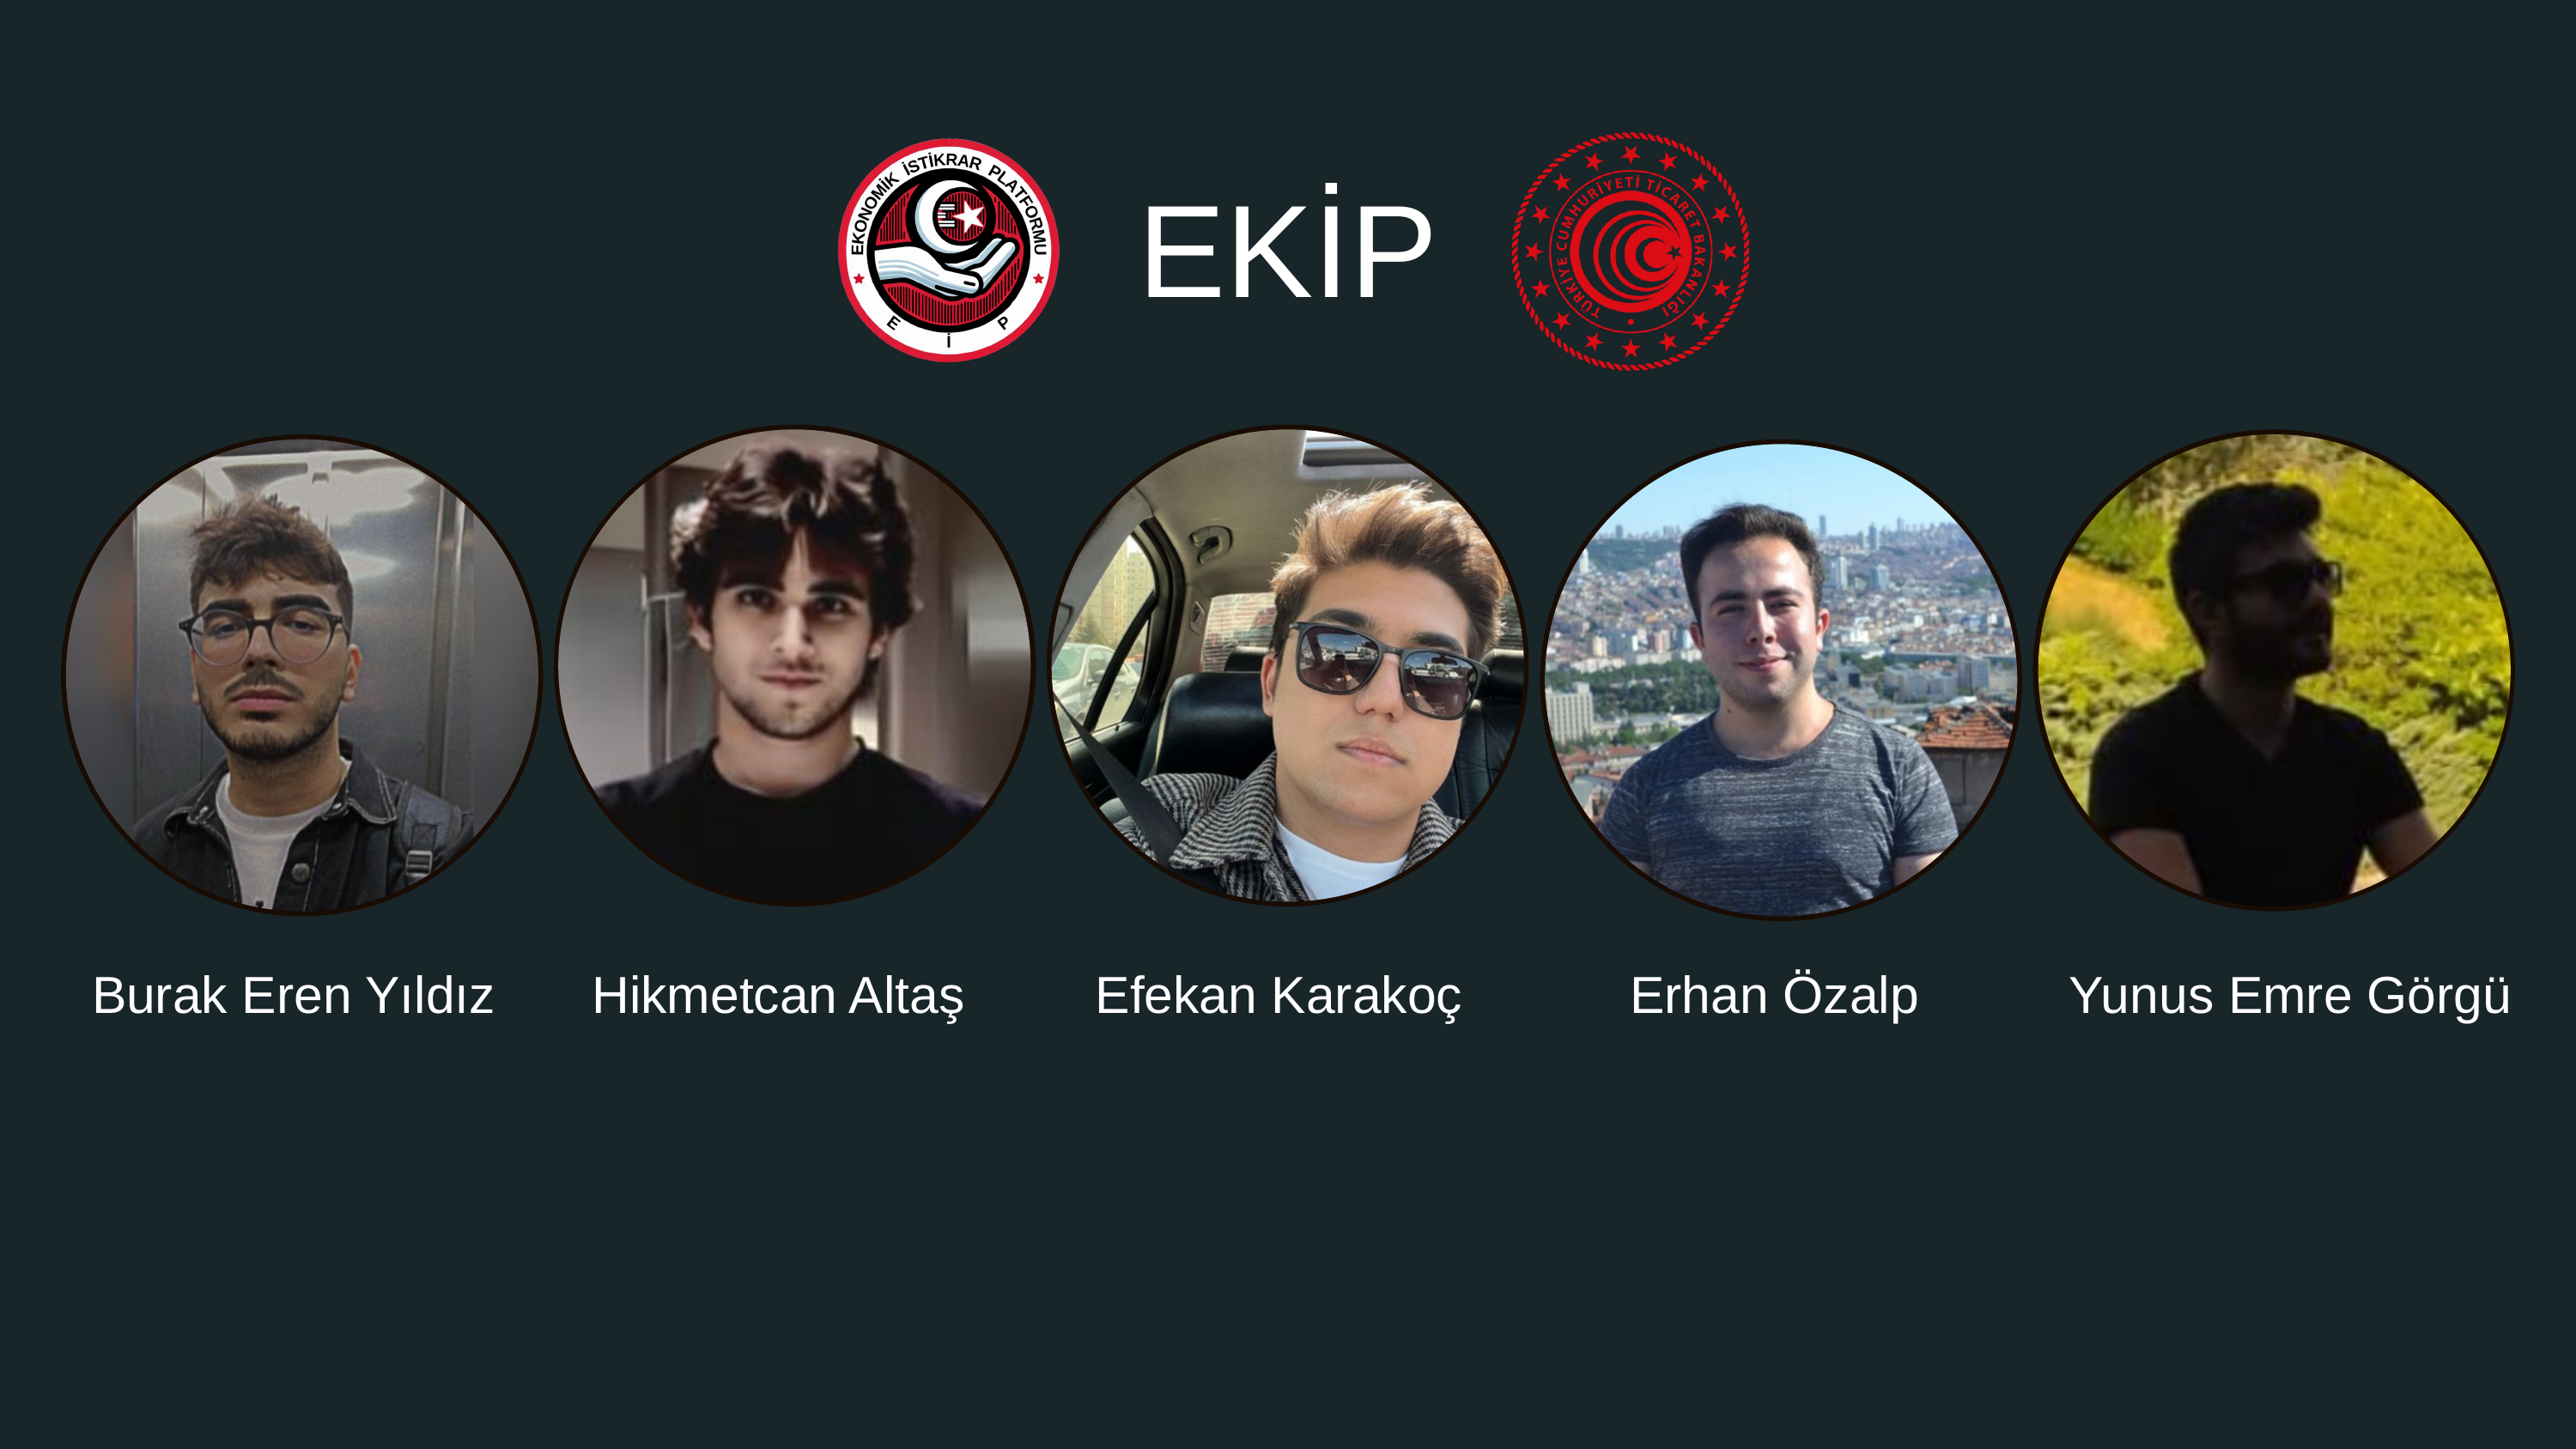

EKİP

Burak Eren Yıldız
Hikmetcan Altaş
Efekan Karakoç
Erhan Özalp
Yunus Emre Görgü